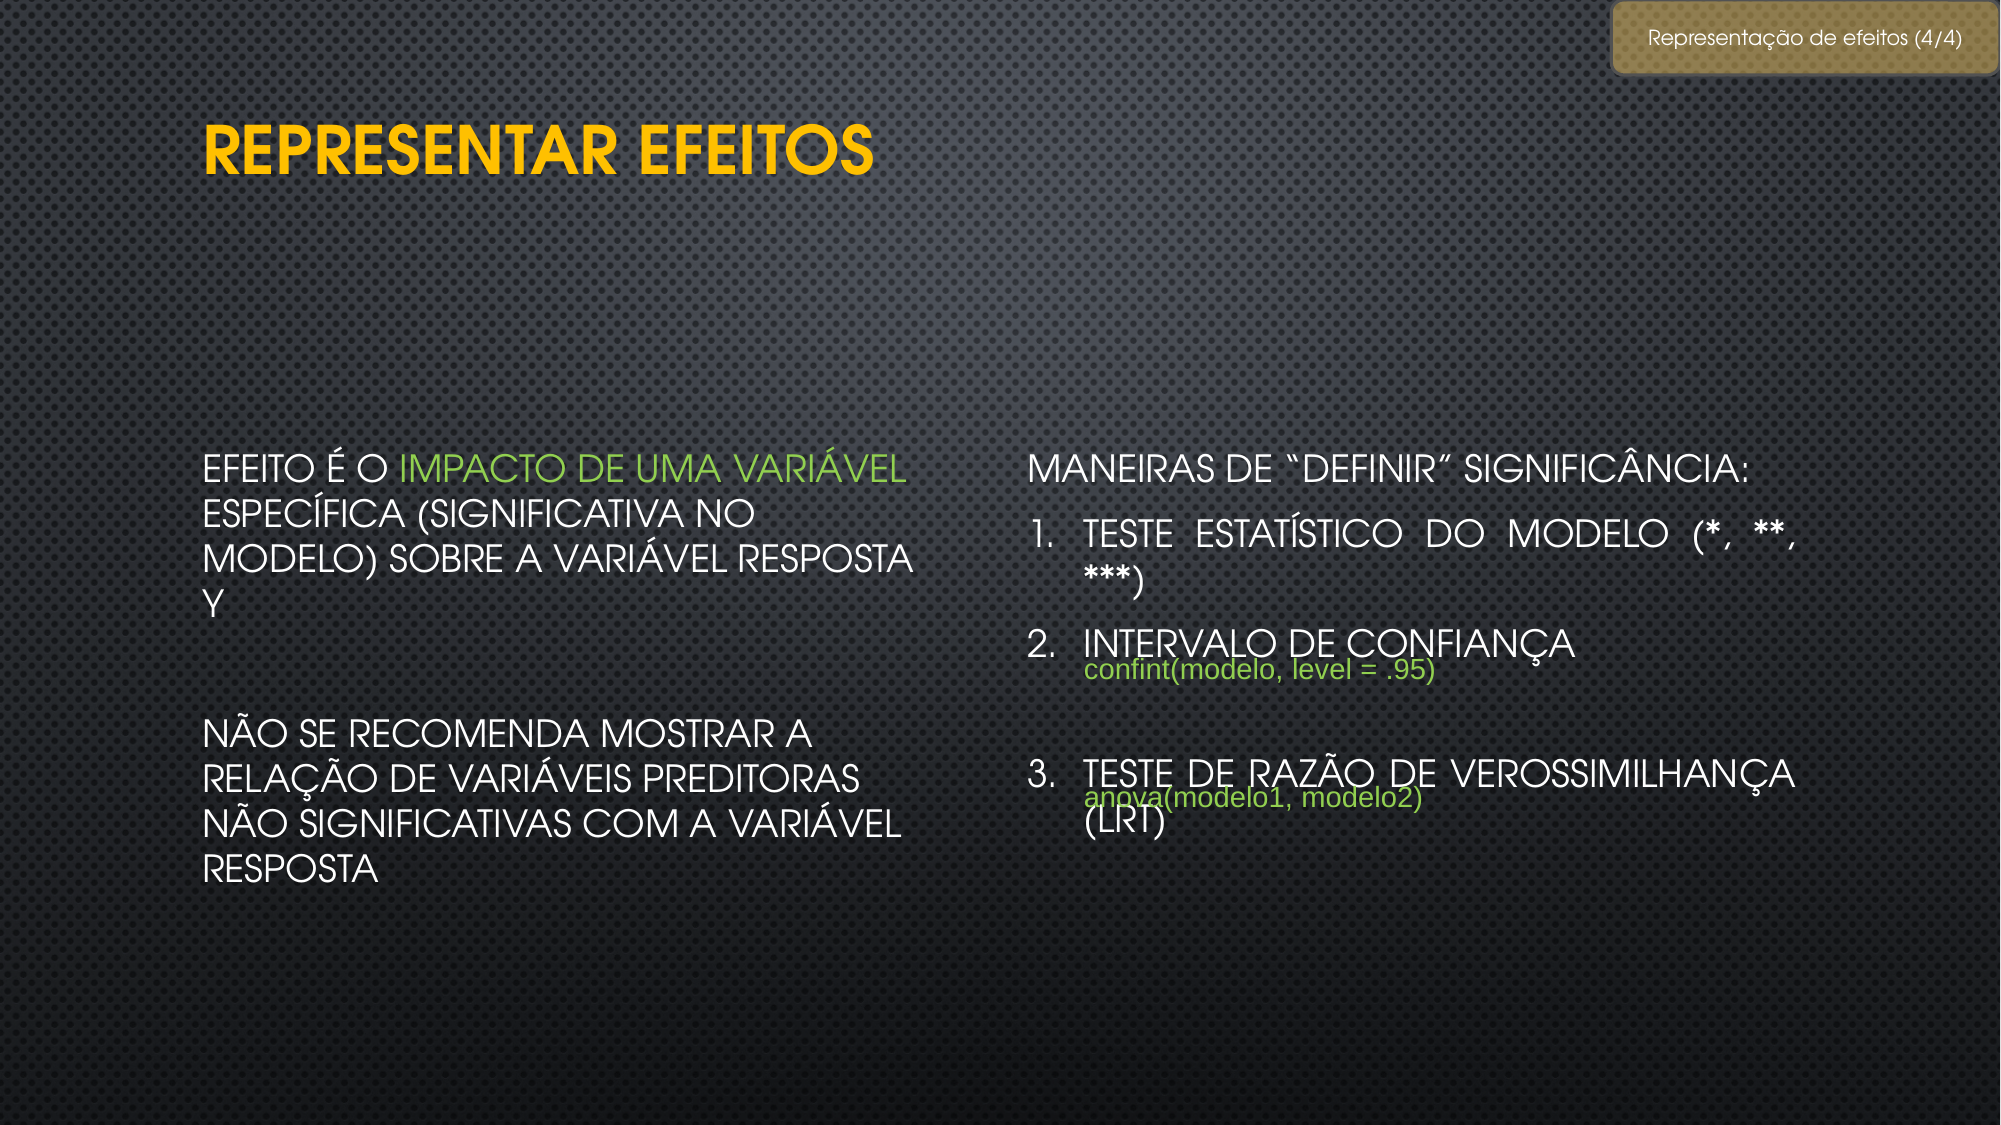

Representação de efeitos (4/4)
# Representar efeitos
Efeito é o impacto de uma variável específica (significativa no modelo) sobre a variável resposta Y

Não se recomenda mostrar a relação de variáveis preditoras não significativas com a variável resposta
Maneiras de “definir” significância:
Teste estatístico do modelo (*, **, ***)
Intervalo de confiança

Teste de razão de verossimilhança (LRT)

confint(modelo, level = .95)
anova(modelo1, modelo2)